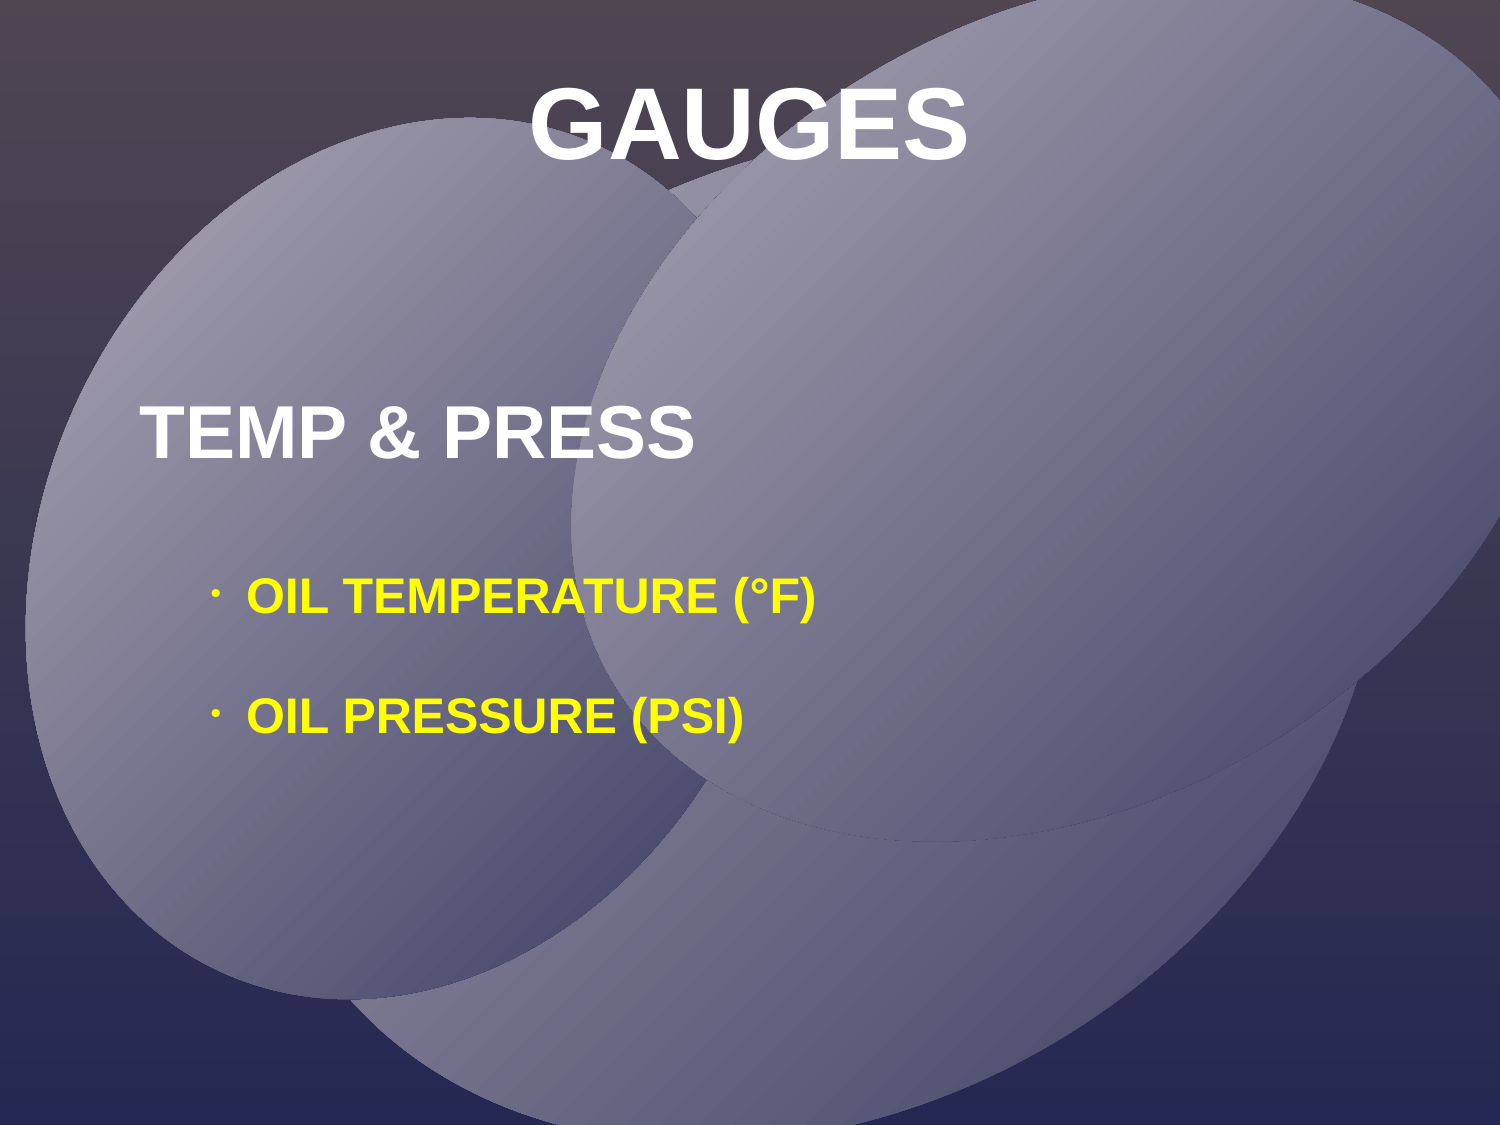

GAUGES
TEMP & PRESS

OIL TEMPERATURE (°F)

OIL PRESSURE (PSI)